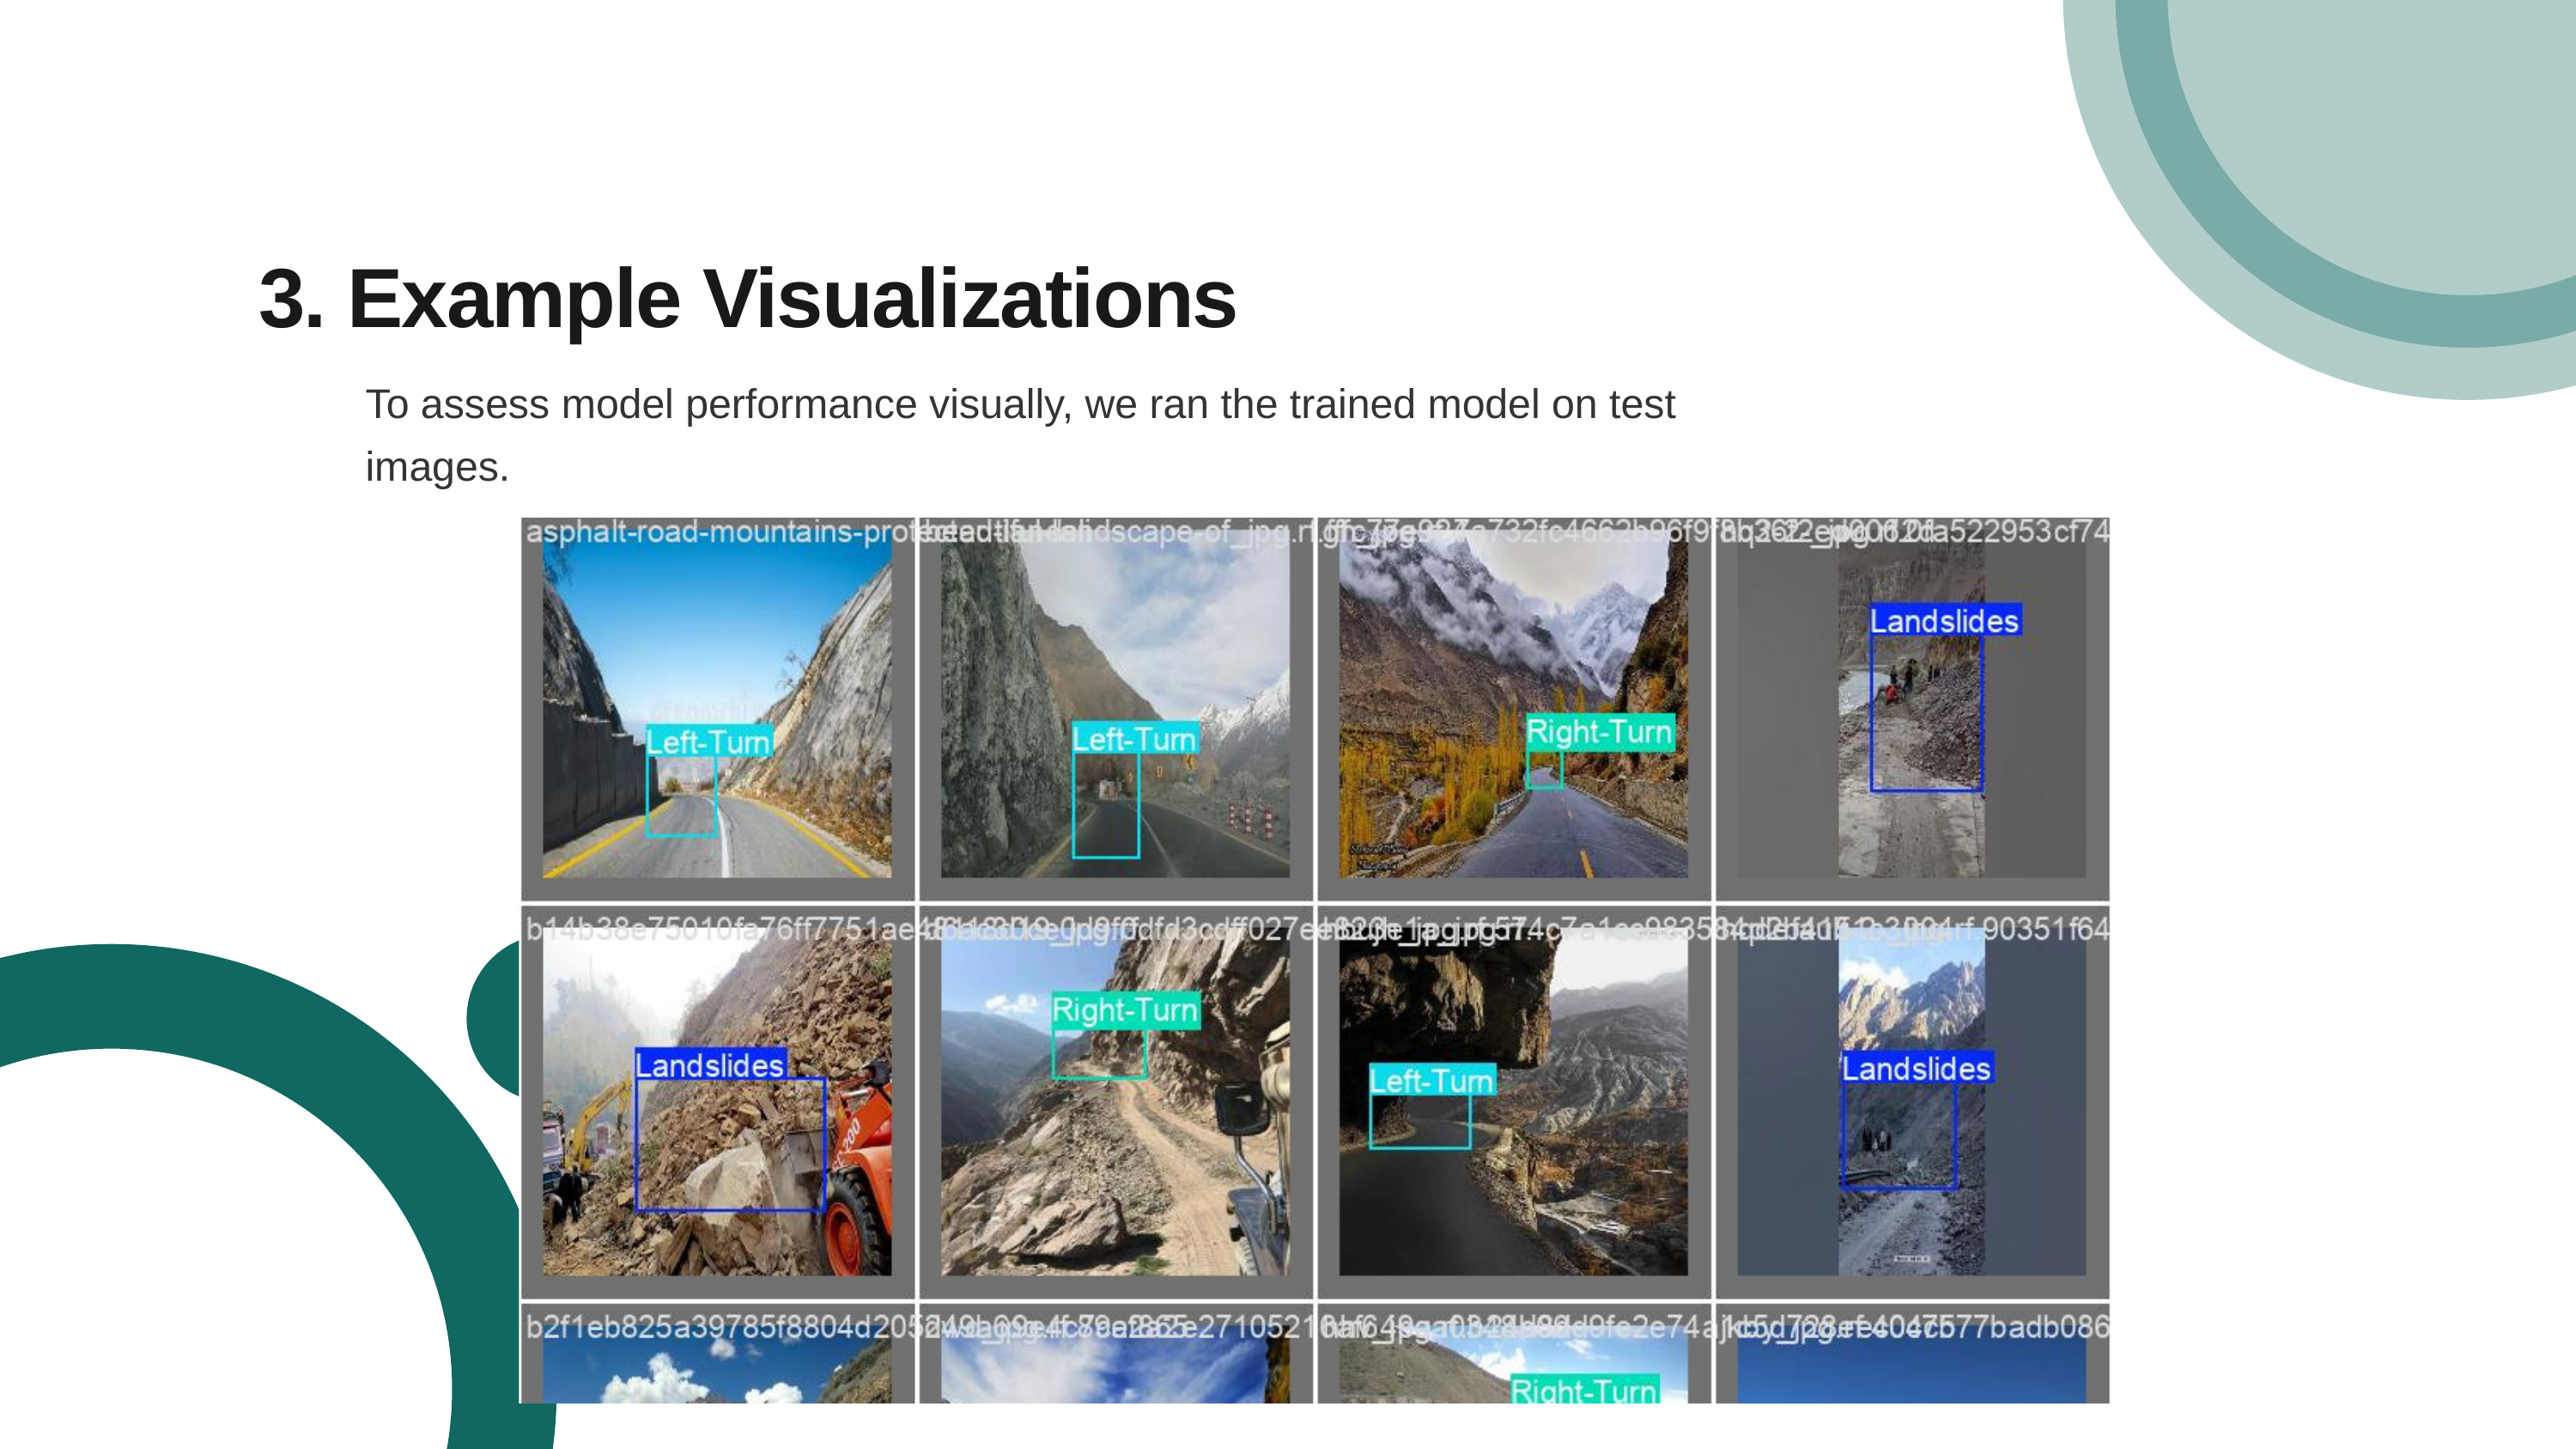

3. Example Visualizations
To assess model performance visually, we ran the trained model on test images.